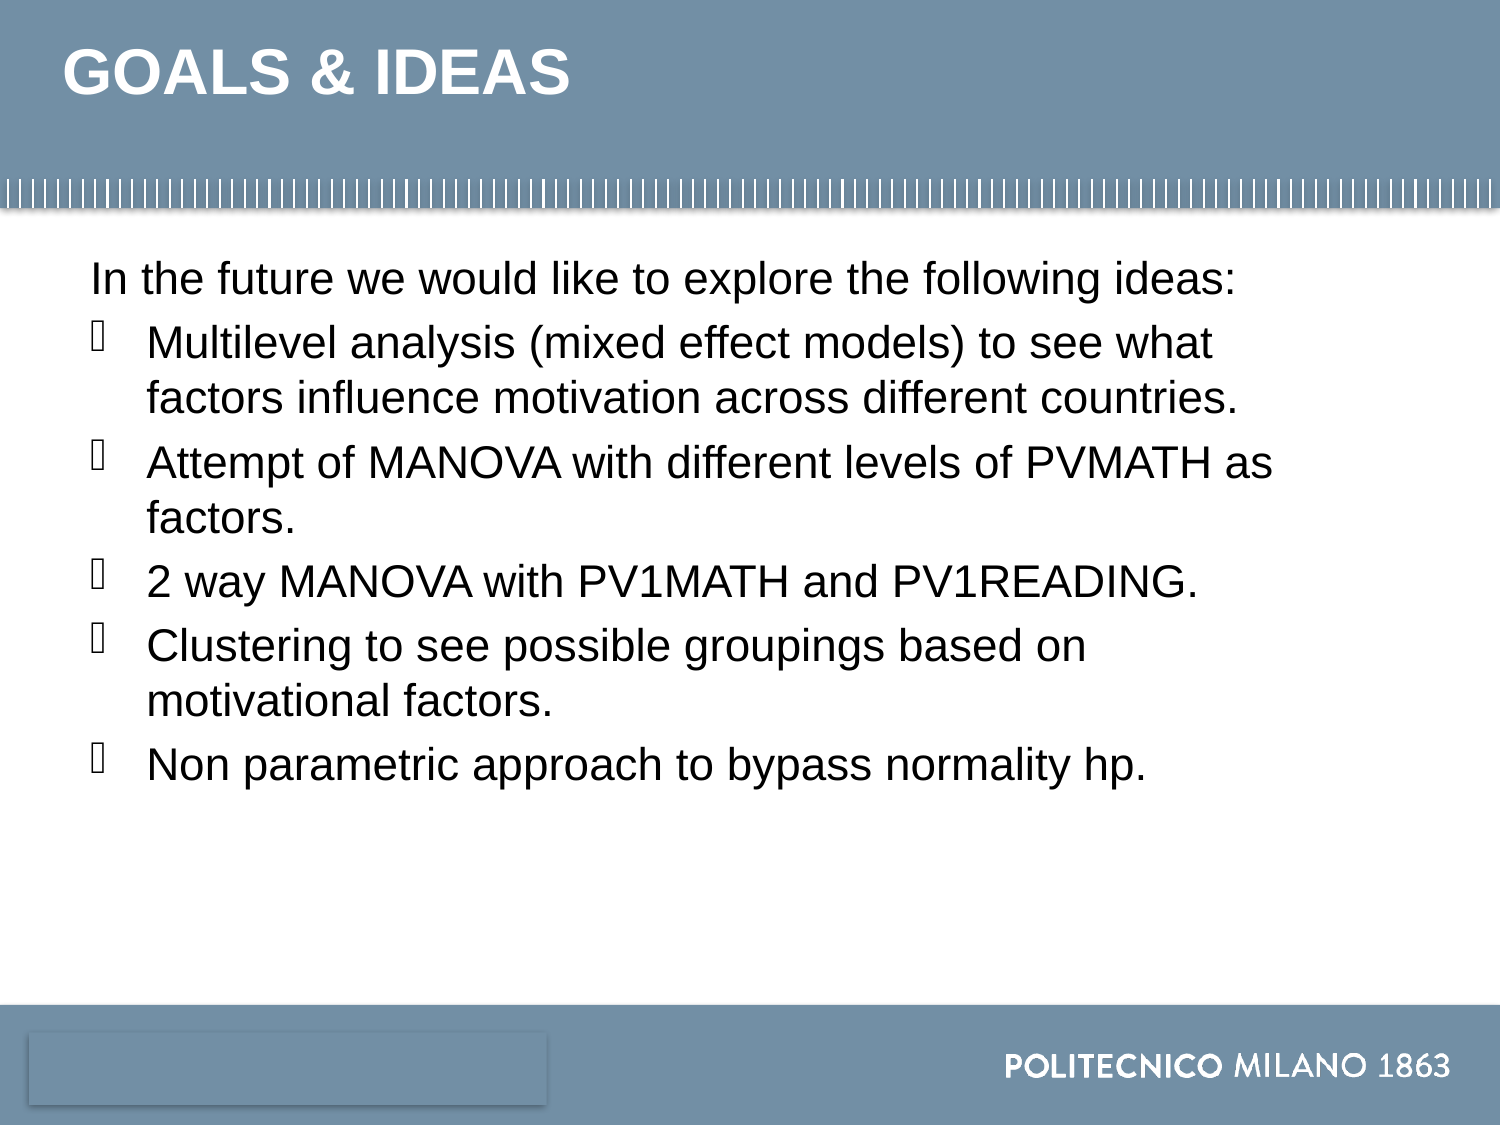

# GOALS & IDEAS
In the future we would like to explore the following ideas:
Multilevel analysis (mixed effect models) to see what factors influence motivation across different countries.
Attempt of MANOVA with different levels of PVMATH as factors.
2 way MANOVA with PV1MATH and PV1READING.
Clustering to see possible groupings based on motivational factors.
Non parametric approach to bypass normality hp.